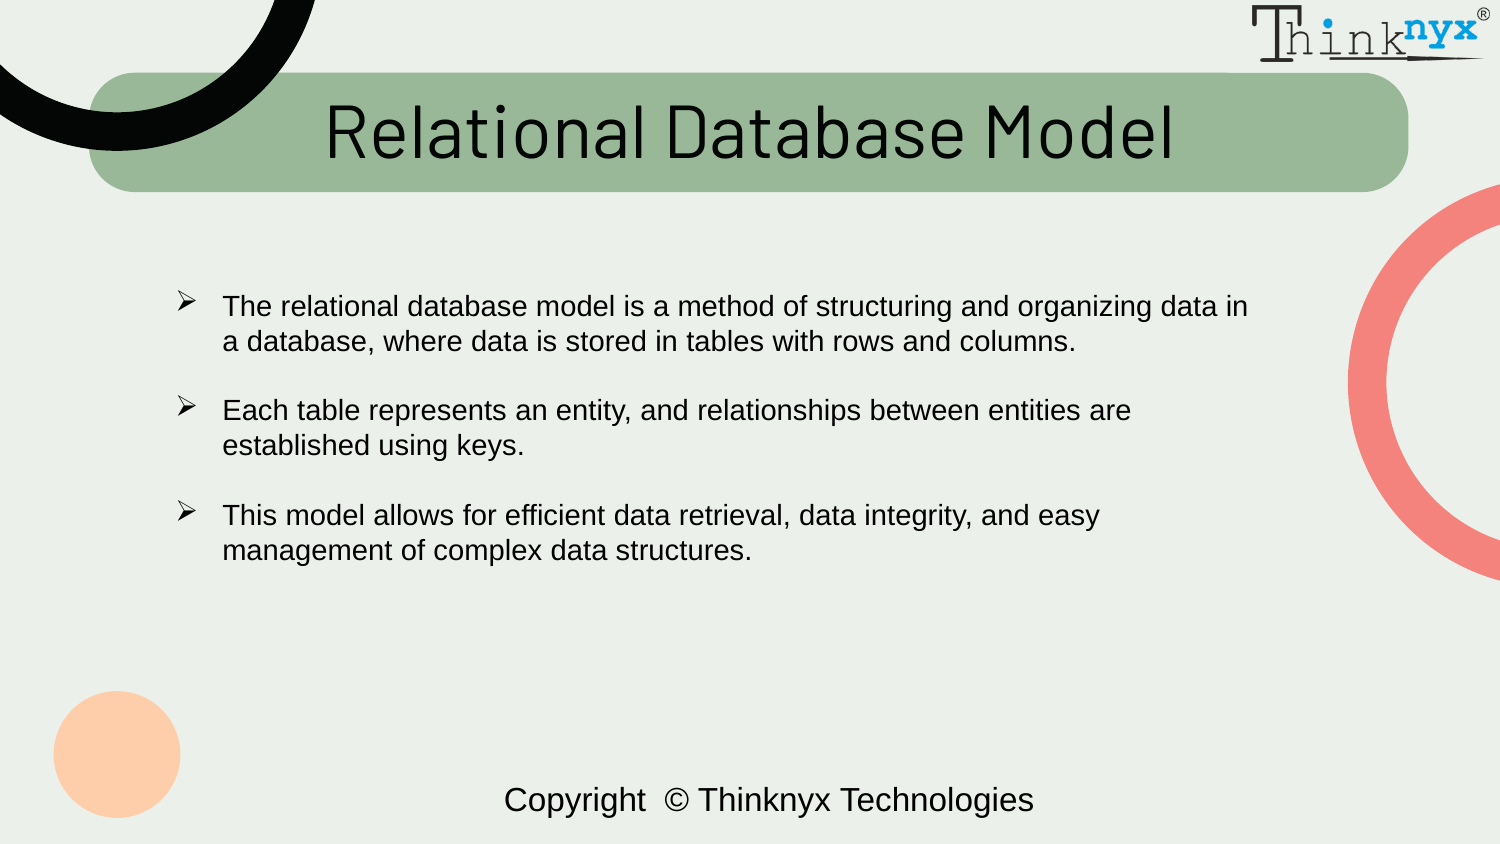

# Relational Database Model
The relational database model is a method of structuring and organizing data in a database, where data is stored in tables with rows and columns.

Each table represents an entity, and relationships between entities are established using keys.

This model allows for efficient data retrieval, data integrity, and easy management of complex data structures.